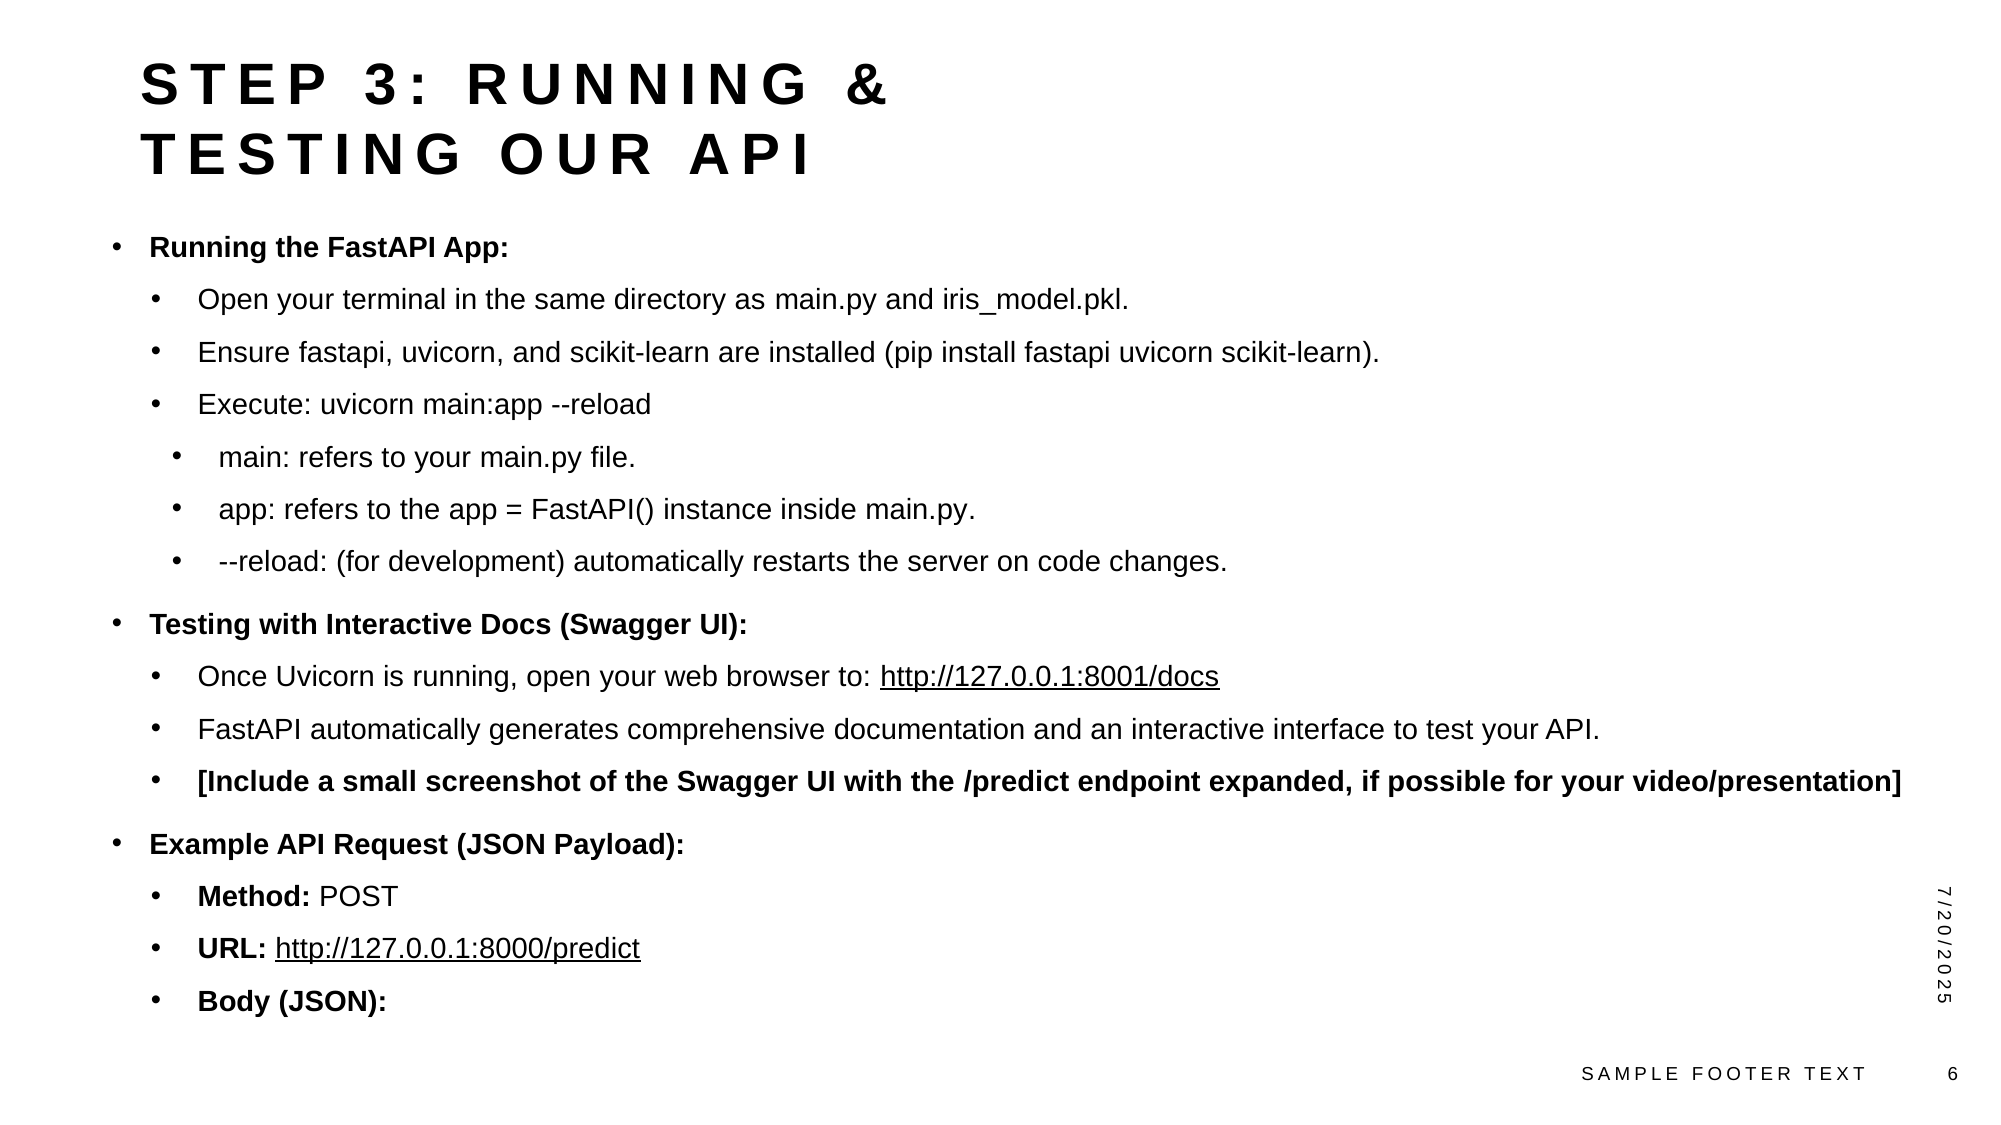

Running the FastAPI App:
Open your terminal in the same directory as main.py and iris_model.pkl.
Ensure fastapi, uvicorn, and scikit-learn are installed (pip install fastapi uvicorn scikit-learn).
Execute: uvicorn main:app --reload
main: refers to your main.py file.
app: refers to the app = FastAPI() instance inside main.py.
--reload: (for development) automatically restarts the server on code changes.
Testing with Interactive Docs (Swagger UI):
Once Uvicorn is running, open your web browser to: http://127.0.0.1:8001/docs
FastAPI automatically generates comprehensive documentation and an interactive interface to test your API.
[Include a small screenshot of the Swagger UI with the /predict endpoint expanded, if possible for your video/presentation]
Example API Request (JSON Payload):
Method: POST
URL: http://127.0.0.1:8000/predict
Body (JSON):

# Step 3: Running & Testing Our API

7/20/2025
Sample Footer Text
6